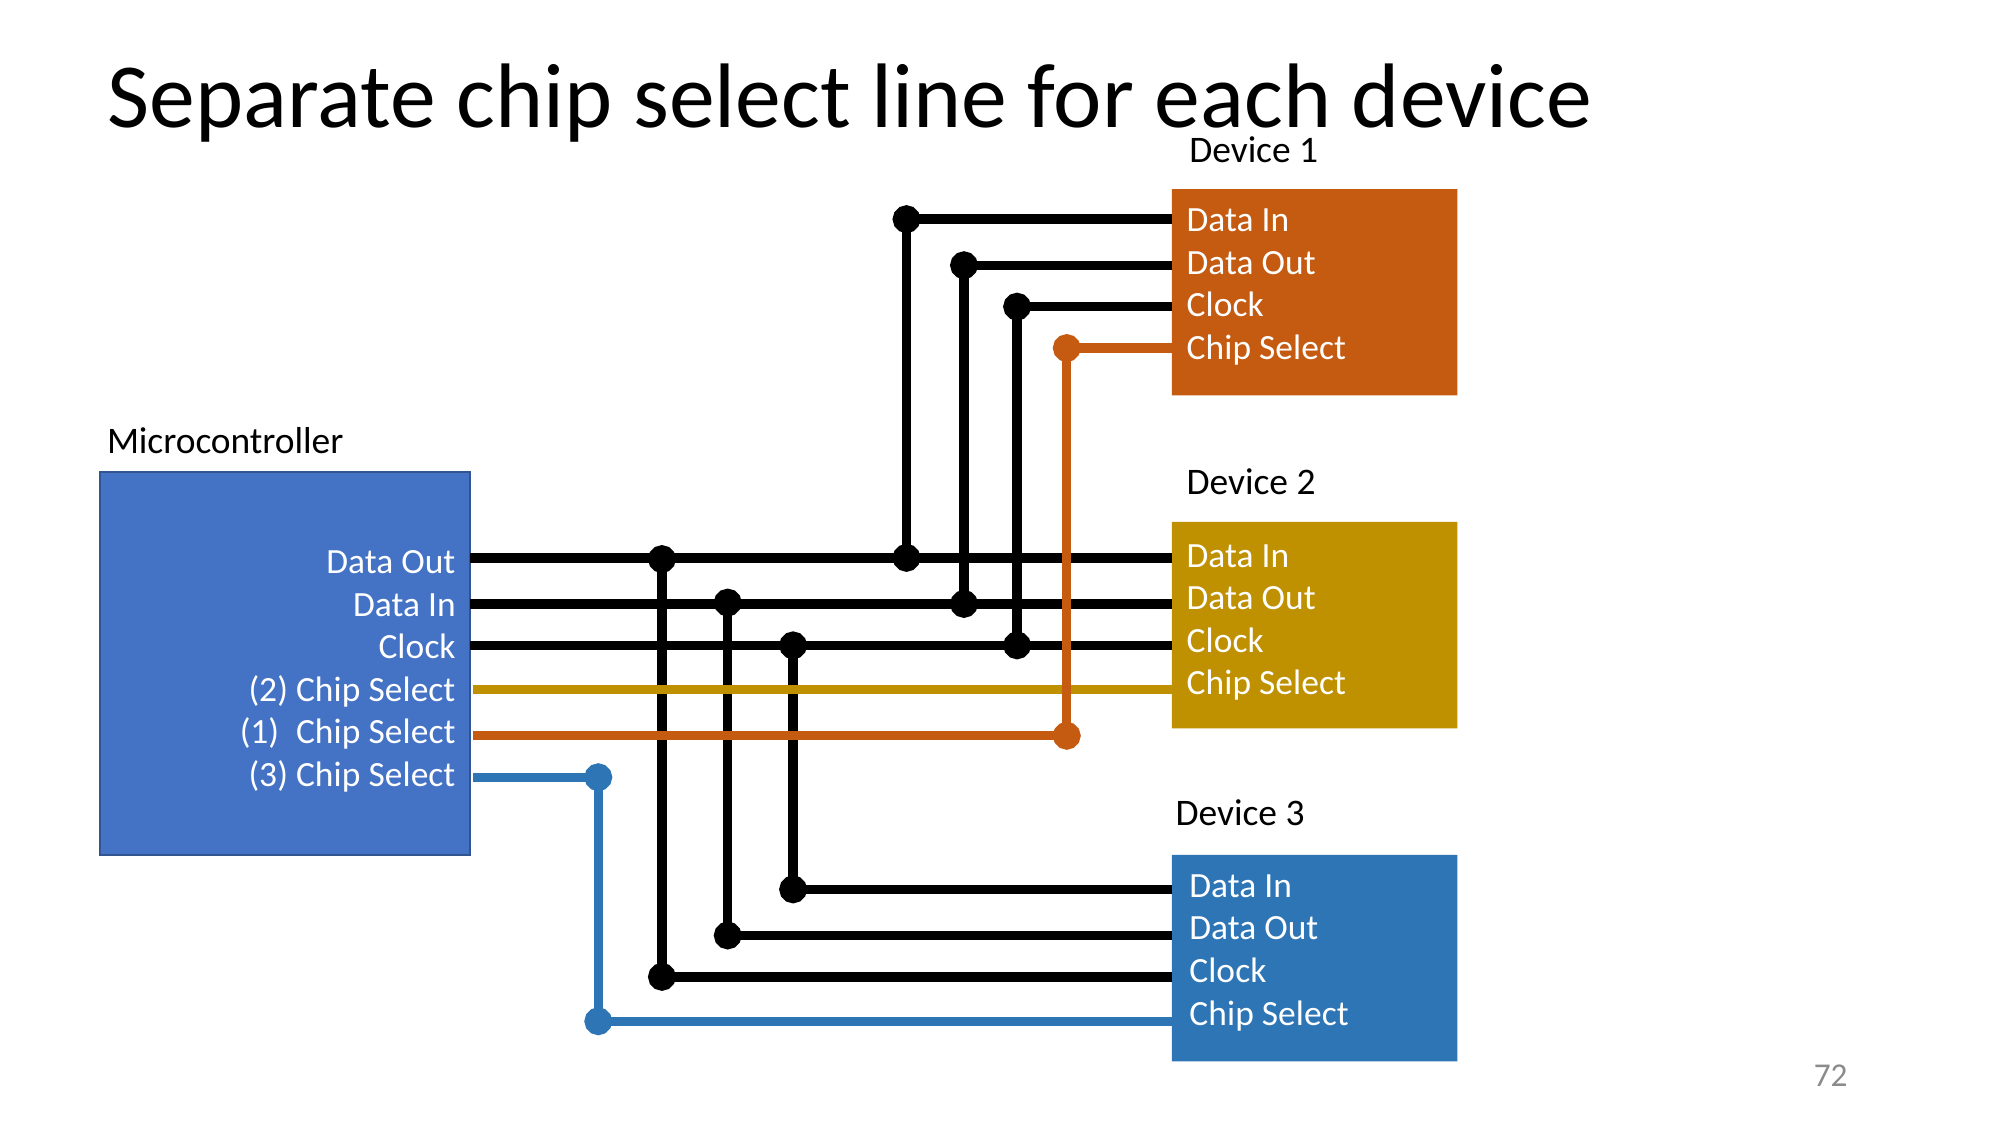

# Separate chip select line for each device
Device 1

Data In
Data Out
Clock
Chip Select
Microcontroller
Device 2

Data In
Data Out
Clock
Chip Select
Data Out
Data In
Clock
(2) Chip Select
Chip Select
(3) Chip Select
Device 3

Data In
Data Out
Clock
Chip Select
72